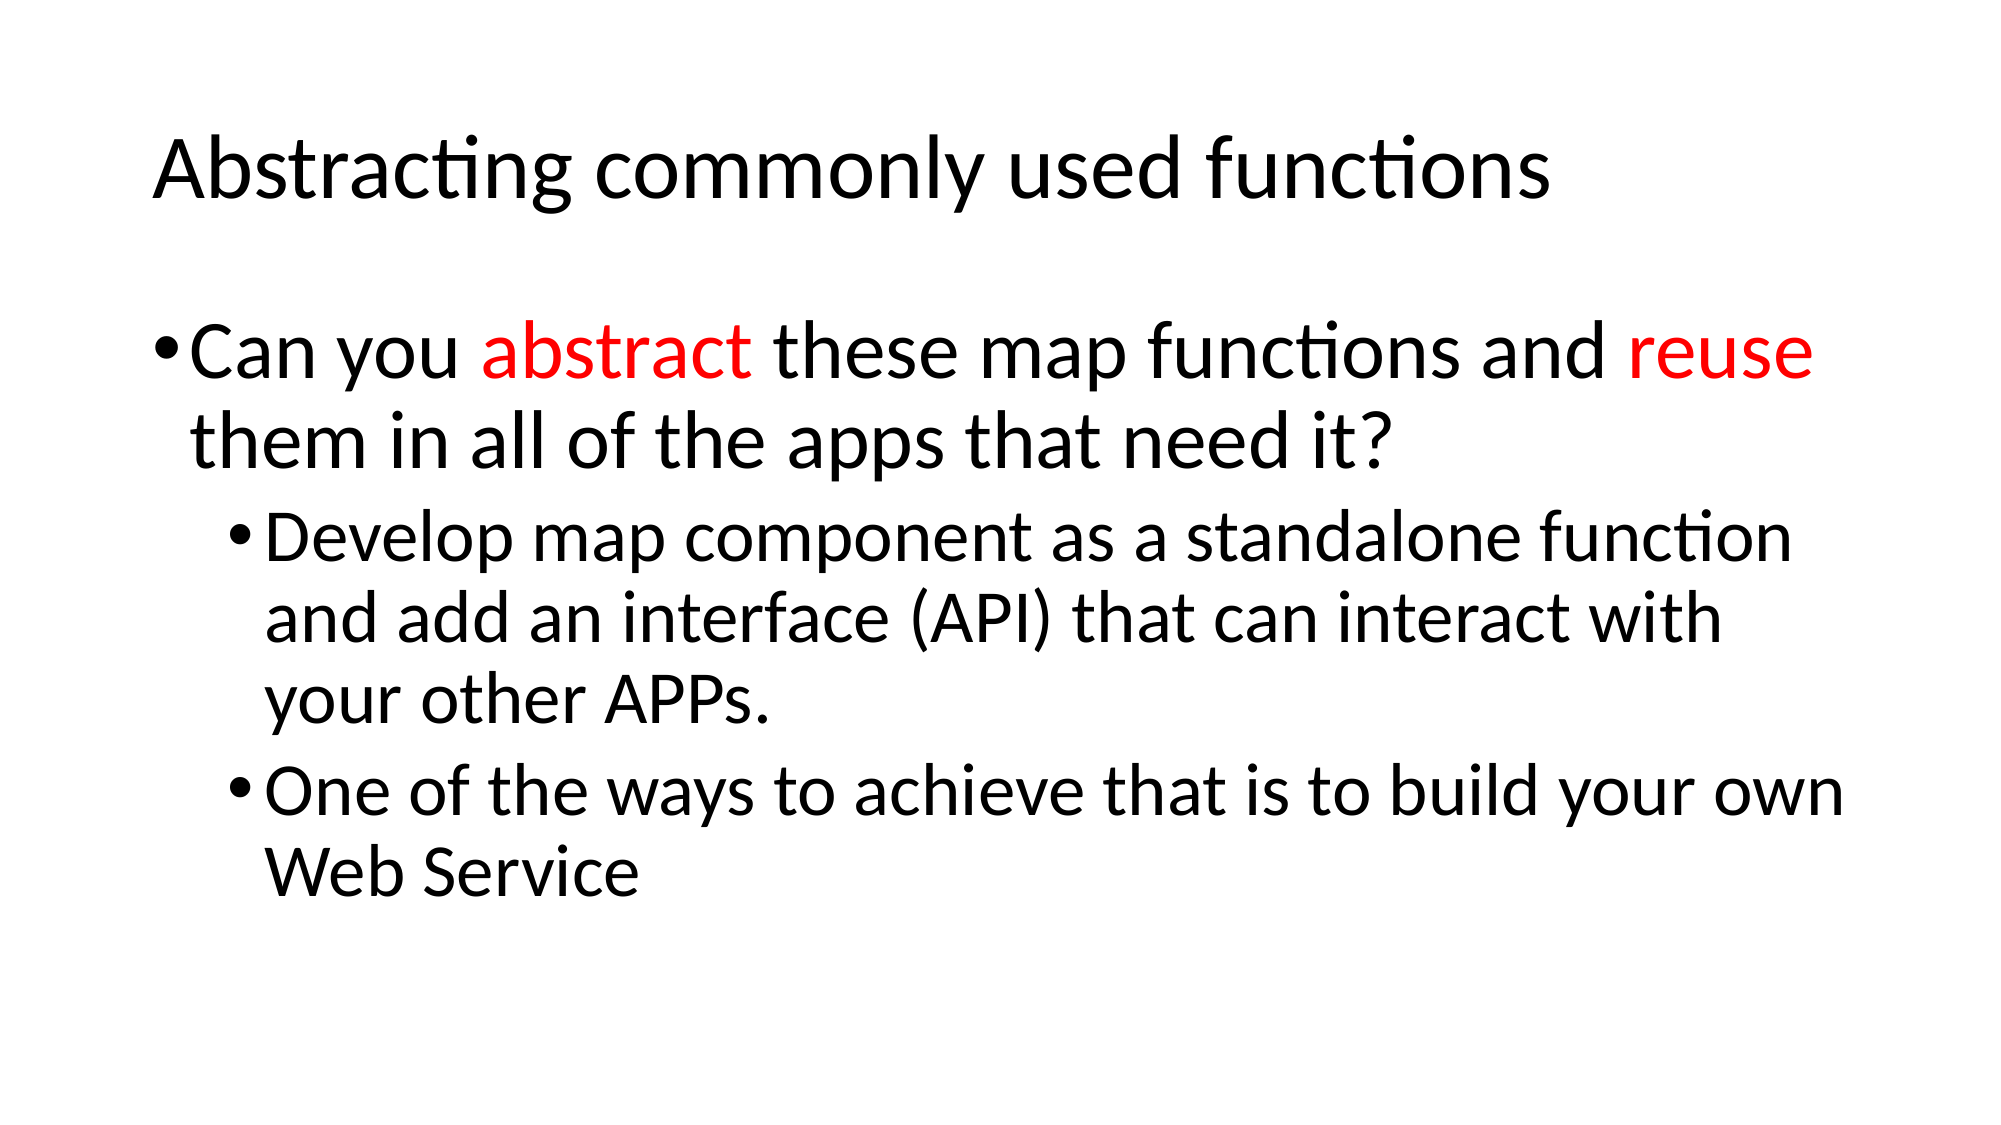

# Abstracting commonly used functions
Can you abstract these map functions and reuse them in all of the apps that need it?
Develop map component as a standalone function and add an interface (API) that can interact with your other APPs.
One of the ways to achieve that is to build your own Web Service